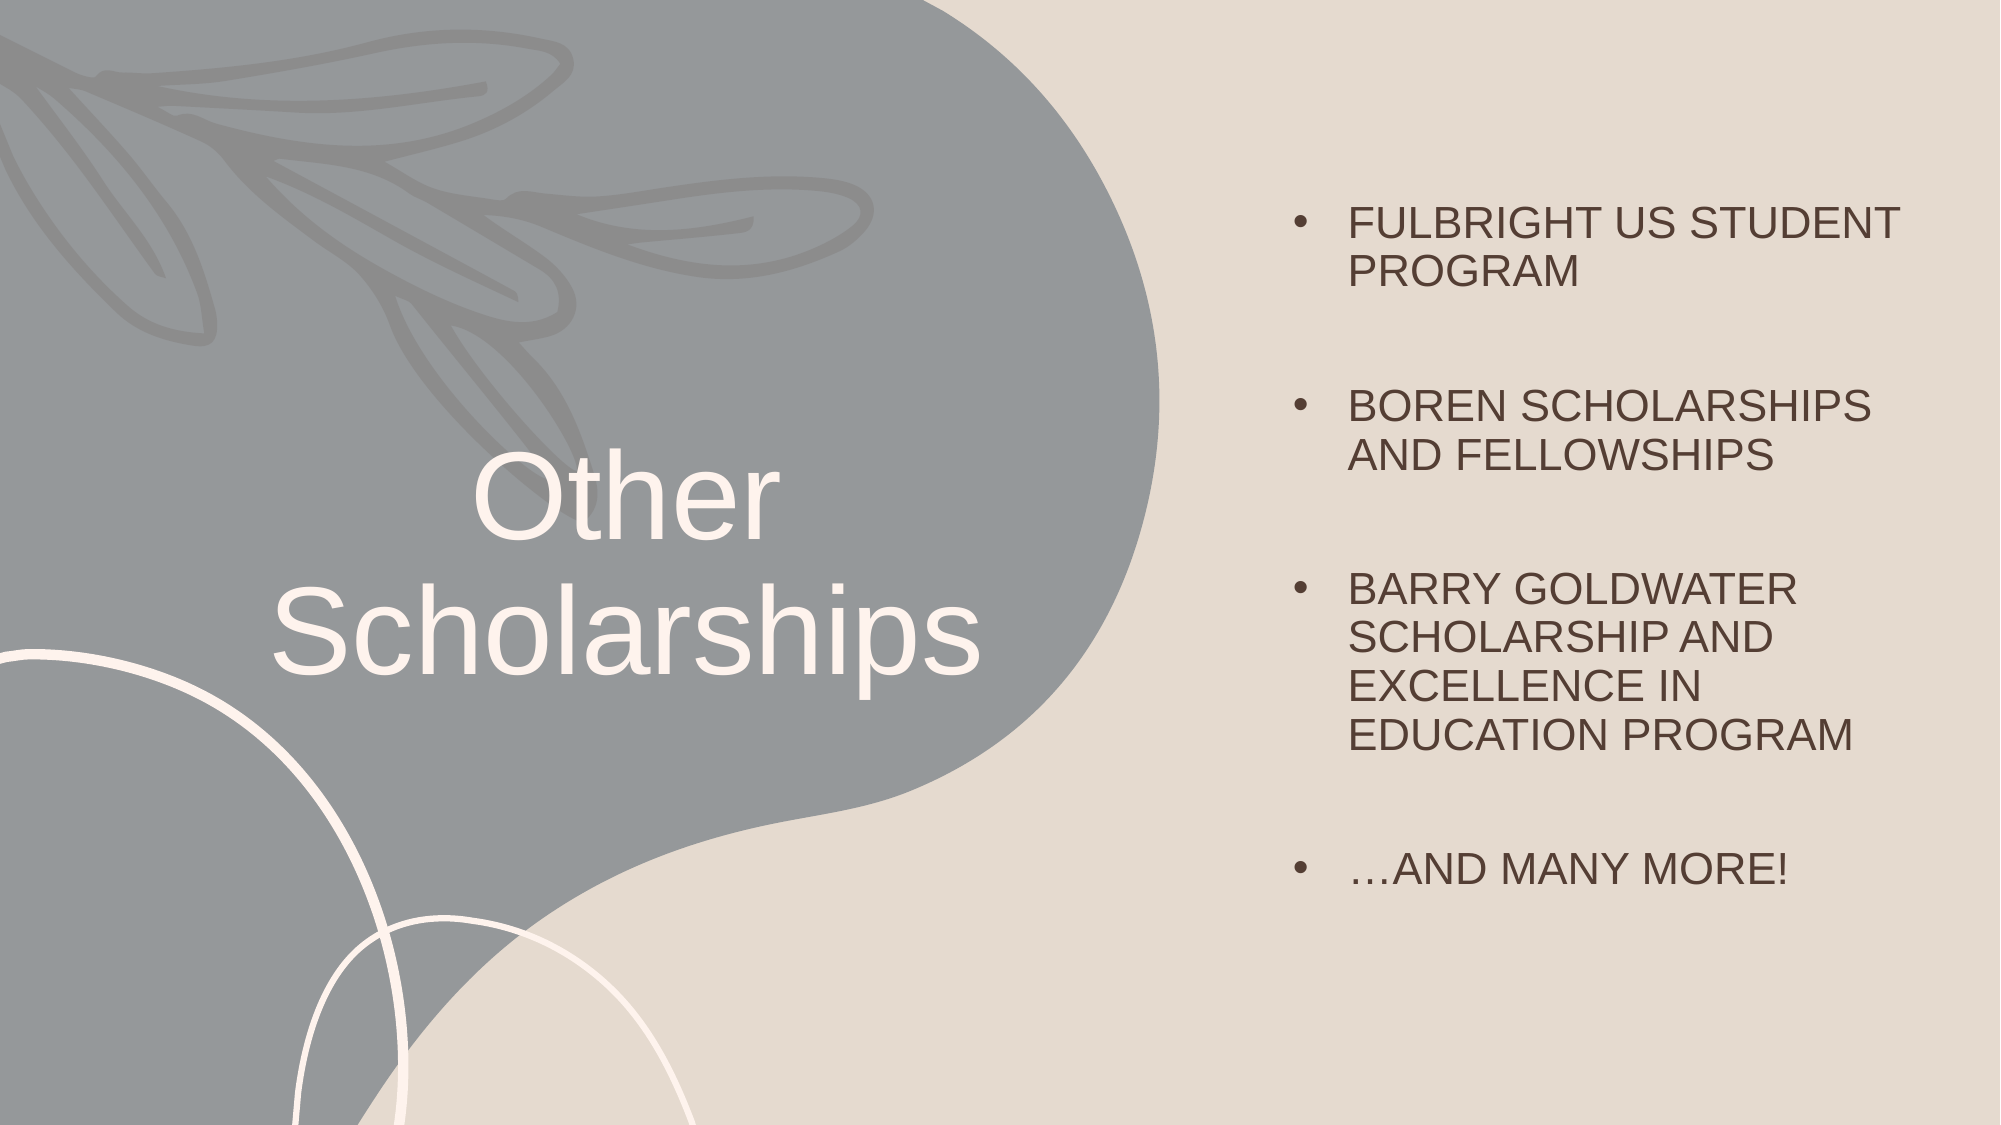

Fulbright us student Program

Boren scholarships and fellowships

Barry Goldwater Scholarship and Excellence in Education Program

…And many more!
# Other Scholarships